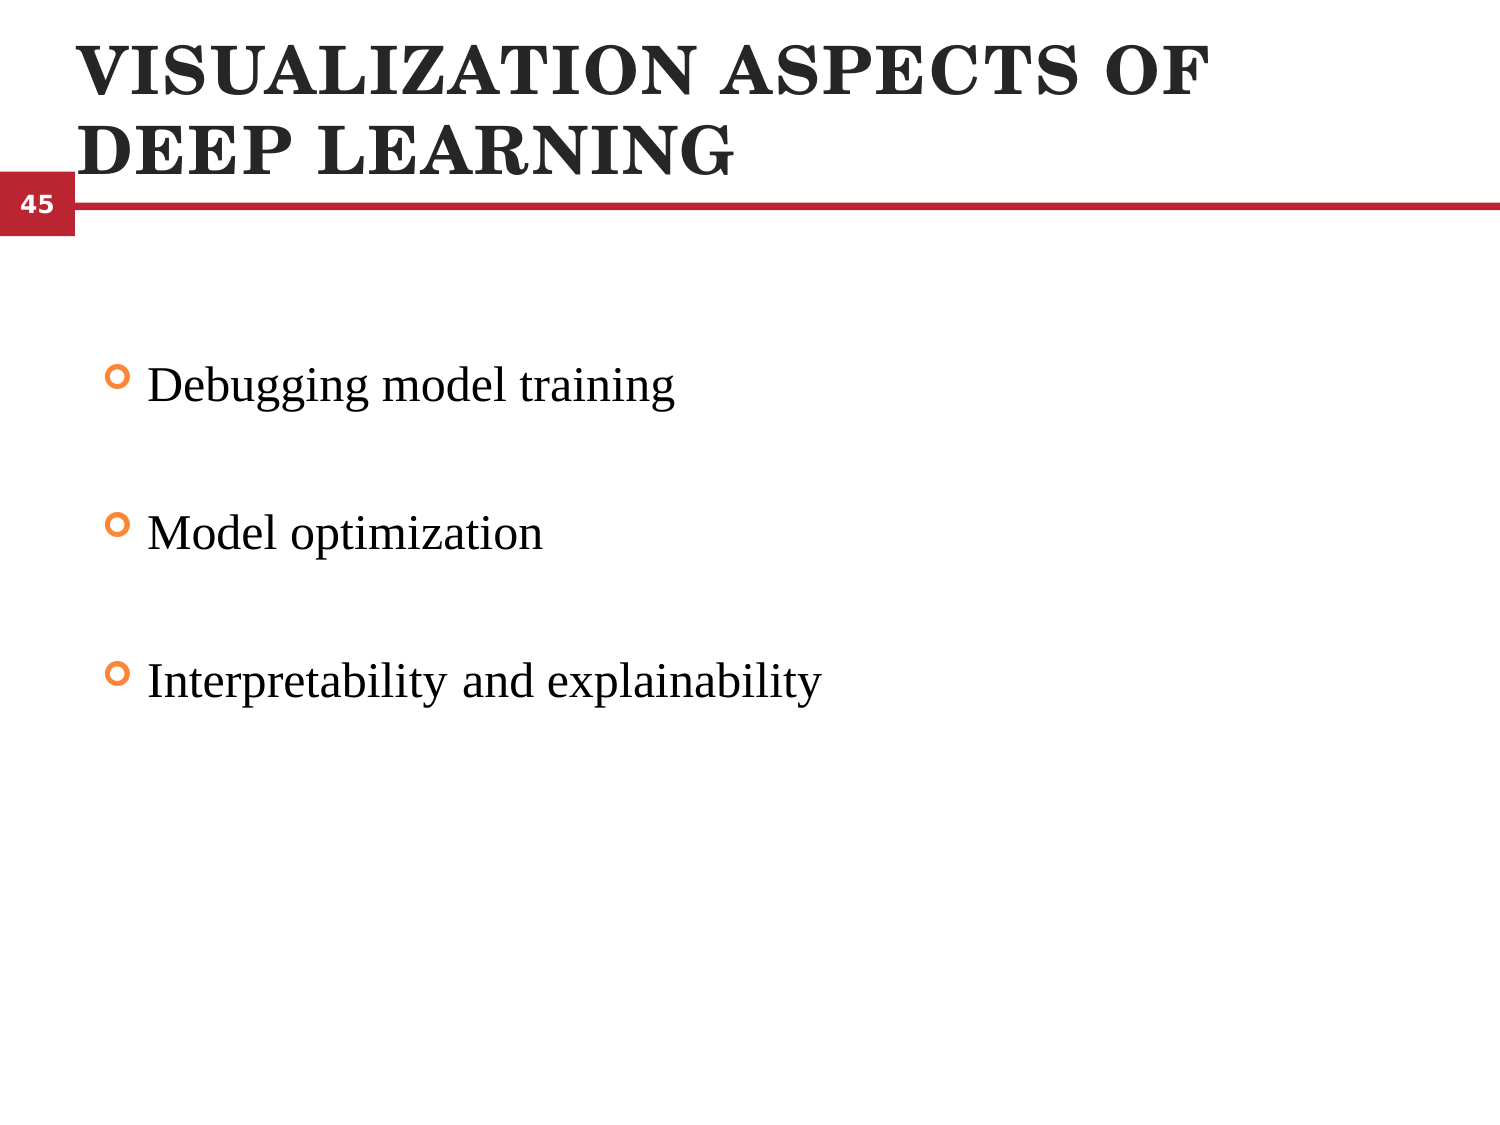

# Visualization Aspects of Deep Learning
Debugging model training

Model optimization

Interpretability and explainability